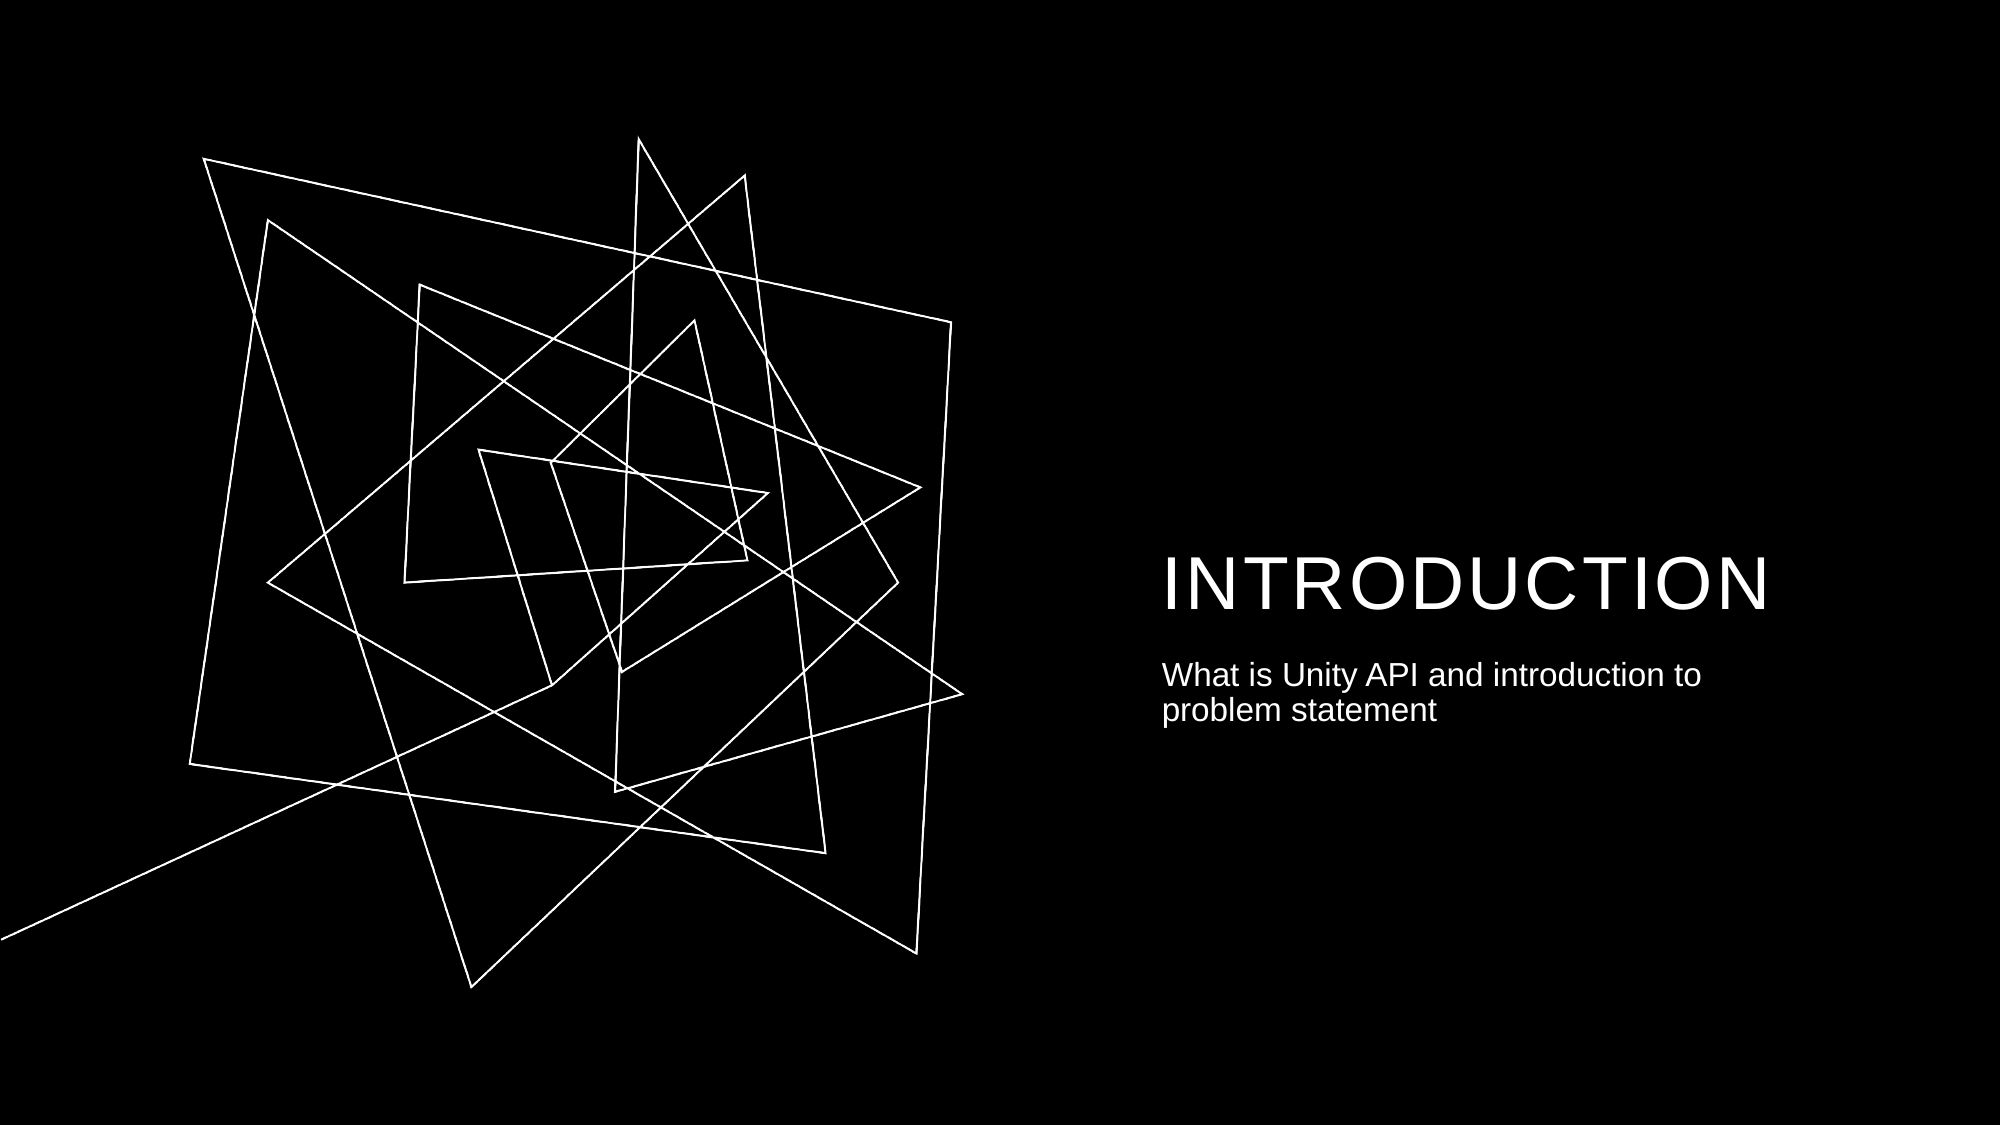

# Introduction
What is Unity API and introduction to problem statement